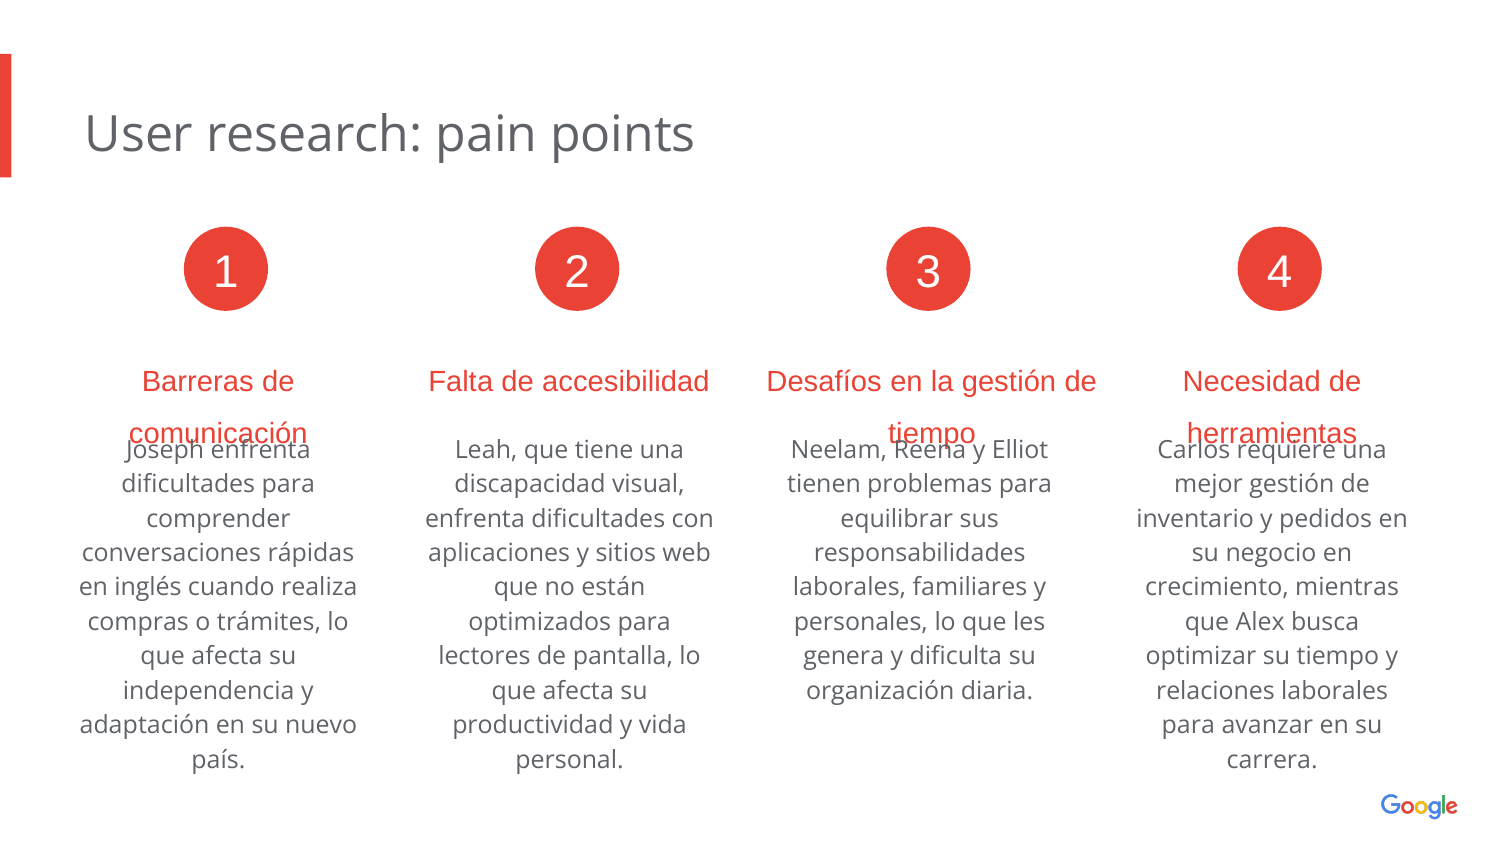

User research: pain points
1
2
3
4
Barreras de comunicación
Falta de accesibilidad
Desafíos en la gestión de tiempo
Necesidad de herramientas
Joseph enfrenta dificultades para comprender conversaciones rápidas en inglés cuando realiza compras o trámites, lo que afecta su independencia y adaptación en su nuevo país.
Leah, que tiene una discapacidad visual, enfrenta dificultades con aplicaciones y sitios web que no están optimizados para lectores de pantalla, lo que afecta su productividad y vida personal.
Neelam, Reena y Elliot tienen problemas para equilibrar sus responsabilidades laborales, familiares y personales, lo que les genera y dificulta su organización diaria.
Carlos requiere una mejor gestión de inventario y pedidos en su negocio en crecimiento, mientras que Alex busca optimizar su tiempo y relaciones laborales para avanzar en su carrera.